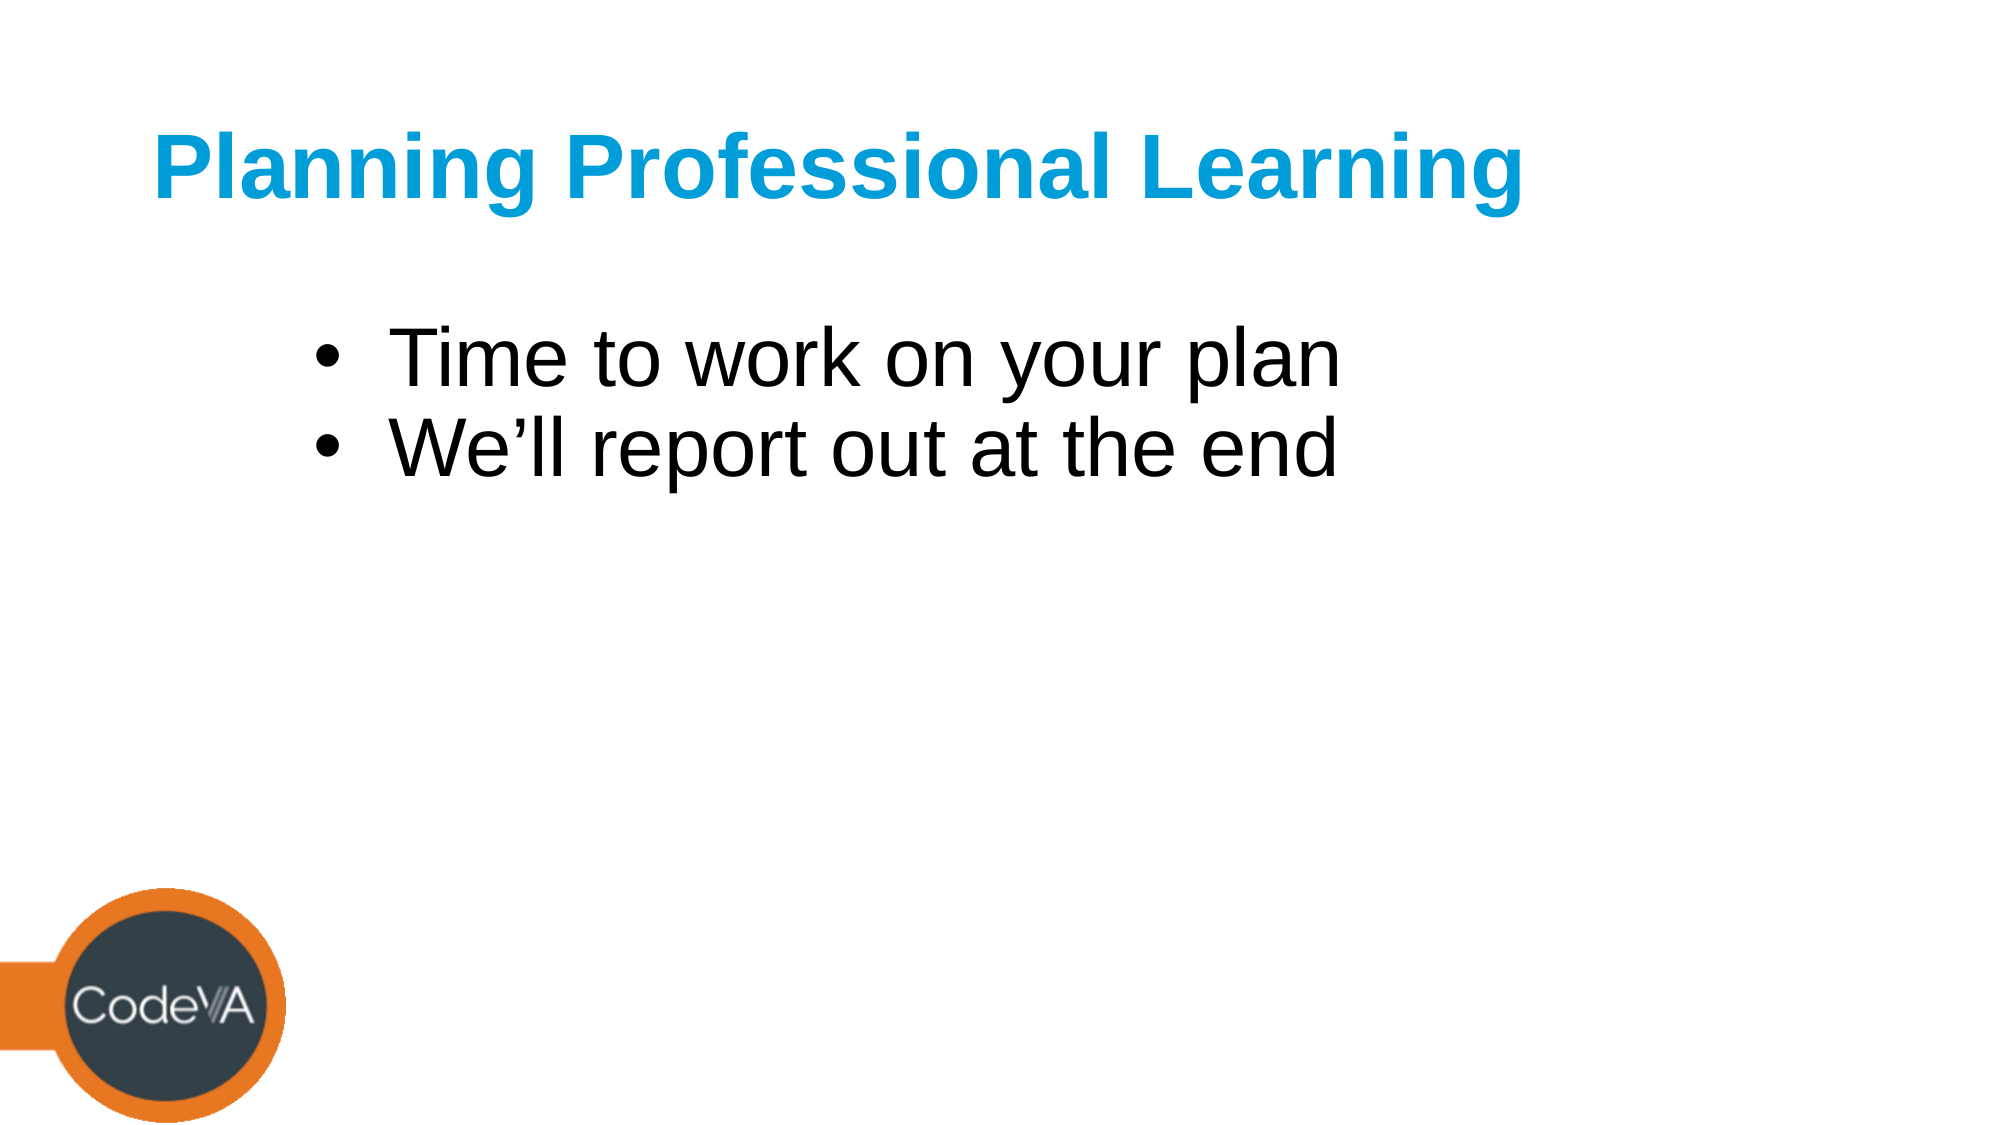

# Planning Professional Learning
Time to work on your plan
We’ll report out at the end